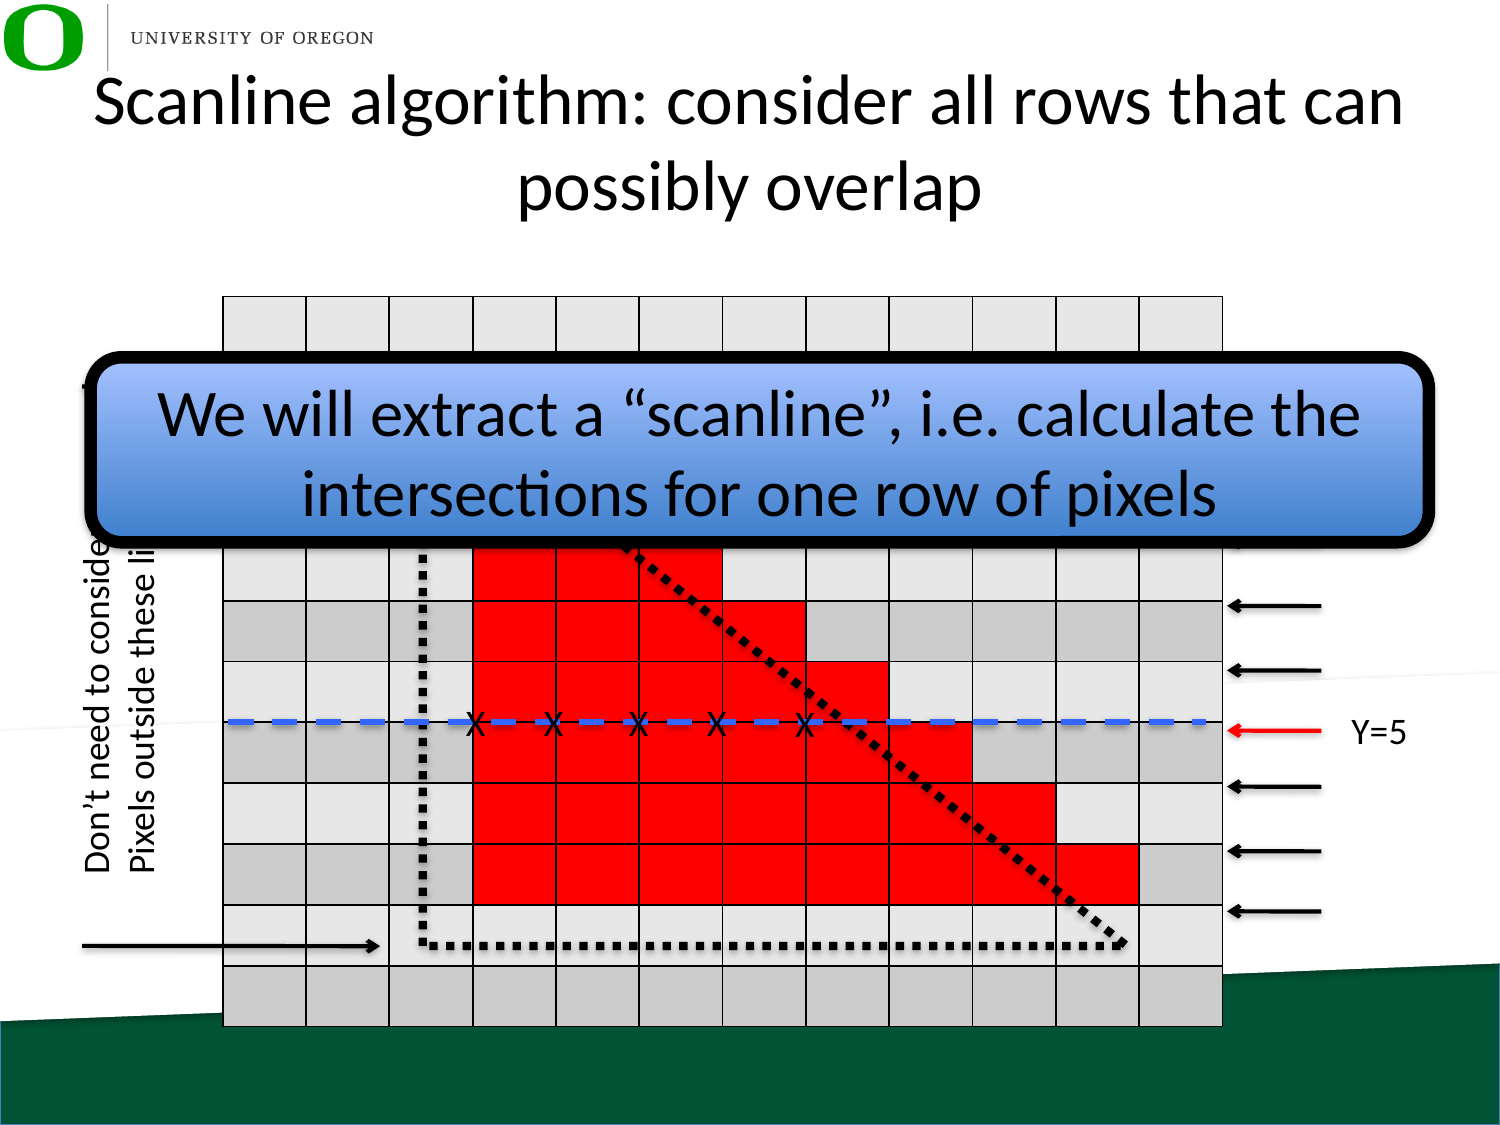

# Scanline algorithm: consider all rows that can possibly overlap
|  |  |  |  |  |  |  |  |  |  |  |  |
| --- | --- | --- | --- | --- | --- | --- | --- | --- | --- | --- | --- |
|  |  |  |  |  |  |  |  |  |  |  |  |
|  |  |  |  |  |  |  |  |  |  |  |  |
|  |  |  |  |  |  |  |  |  |  |  |  |
|  |  |  |  |  |  |  |  |  |  |  |  |
|  |  |  |  |  |  |  |  |  |  |  |  |
|  |  |  |  |  |  |  |  |  |  |  |  |
|  |  |  |  |  |  |  |  |  |  |  |  |
|  |  |  |  |  |  |  |  |  |  |  |  |
|  |  |  |  |  |  |  |  |  |  |  |  |
|  |  |  |  |  |  |  |  |  |  |  |  |
|  |  |  |  |  |  |  |  |  |  |  |  |
We will extract a “scanline”, i.e. calculate the intersections for one row of pixels

Don’t need to consider any
Pixels outside these lines
X
X
X
X
X
Y=5